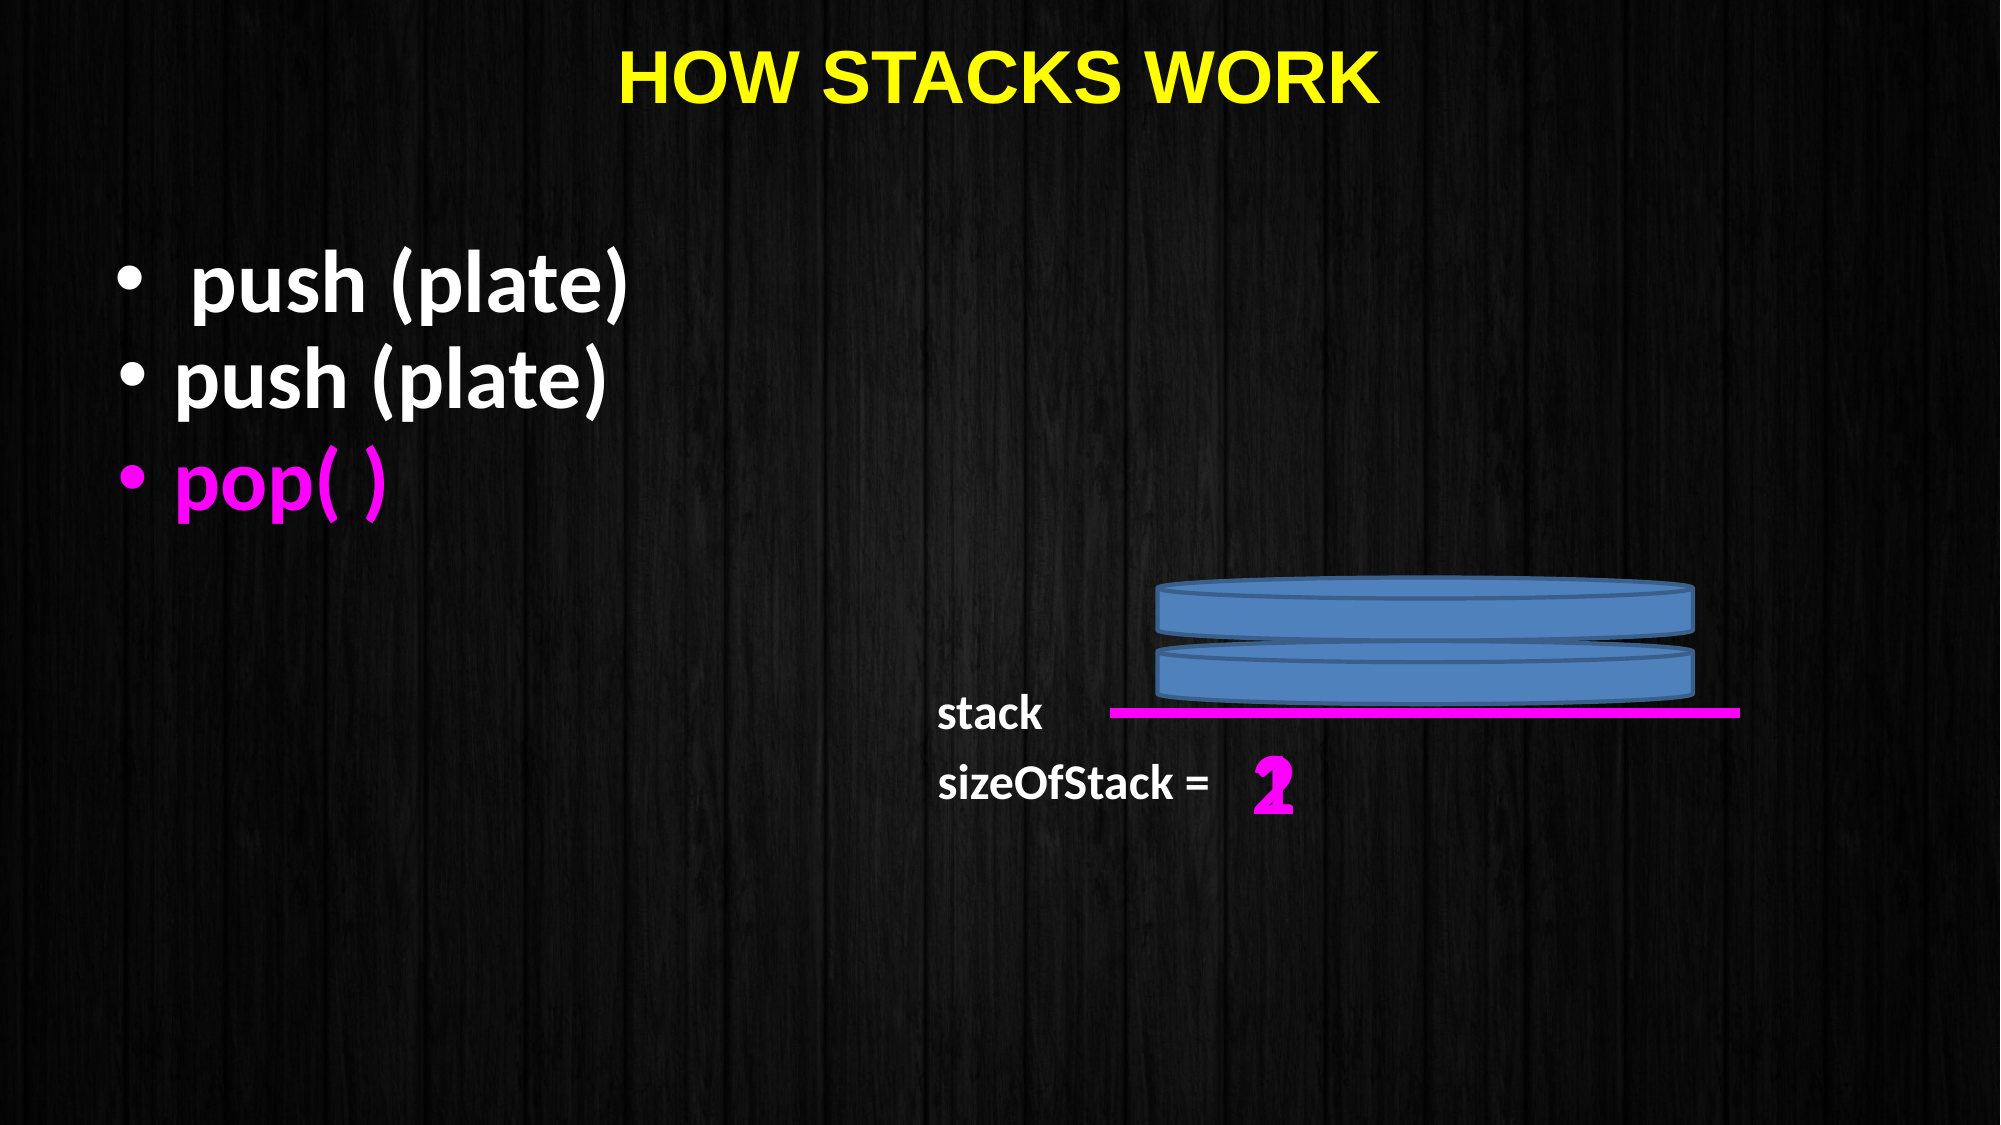

# How Stacks Work
push (plate)
push (plate)
pop( )

stack
2
1
sizeOfStack =